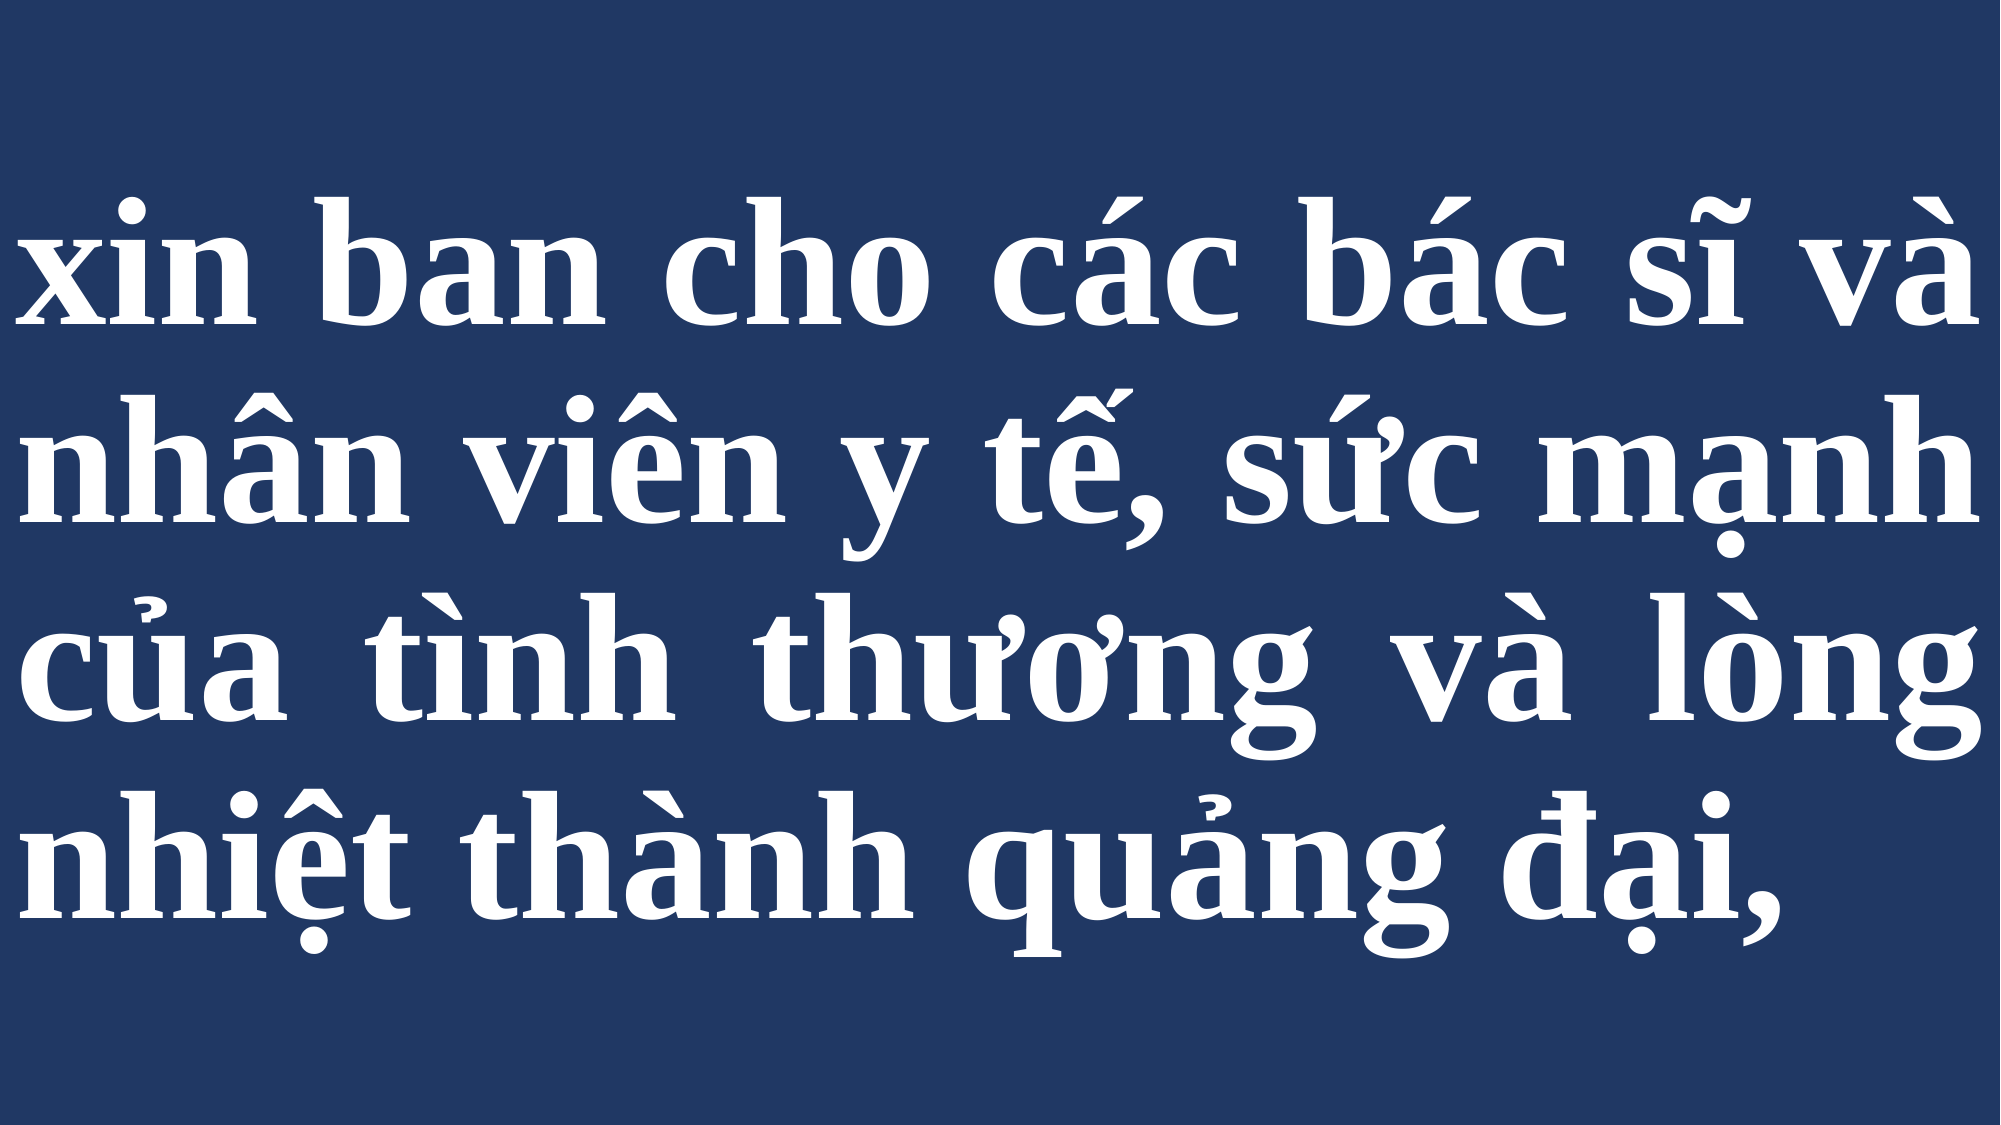

# xin ban cho các bác sĩ và nhân viên y tế, sức mạnh của tình thương và lòng nhiệt thành quảng đại,